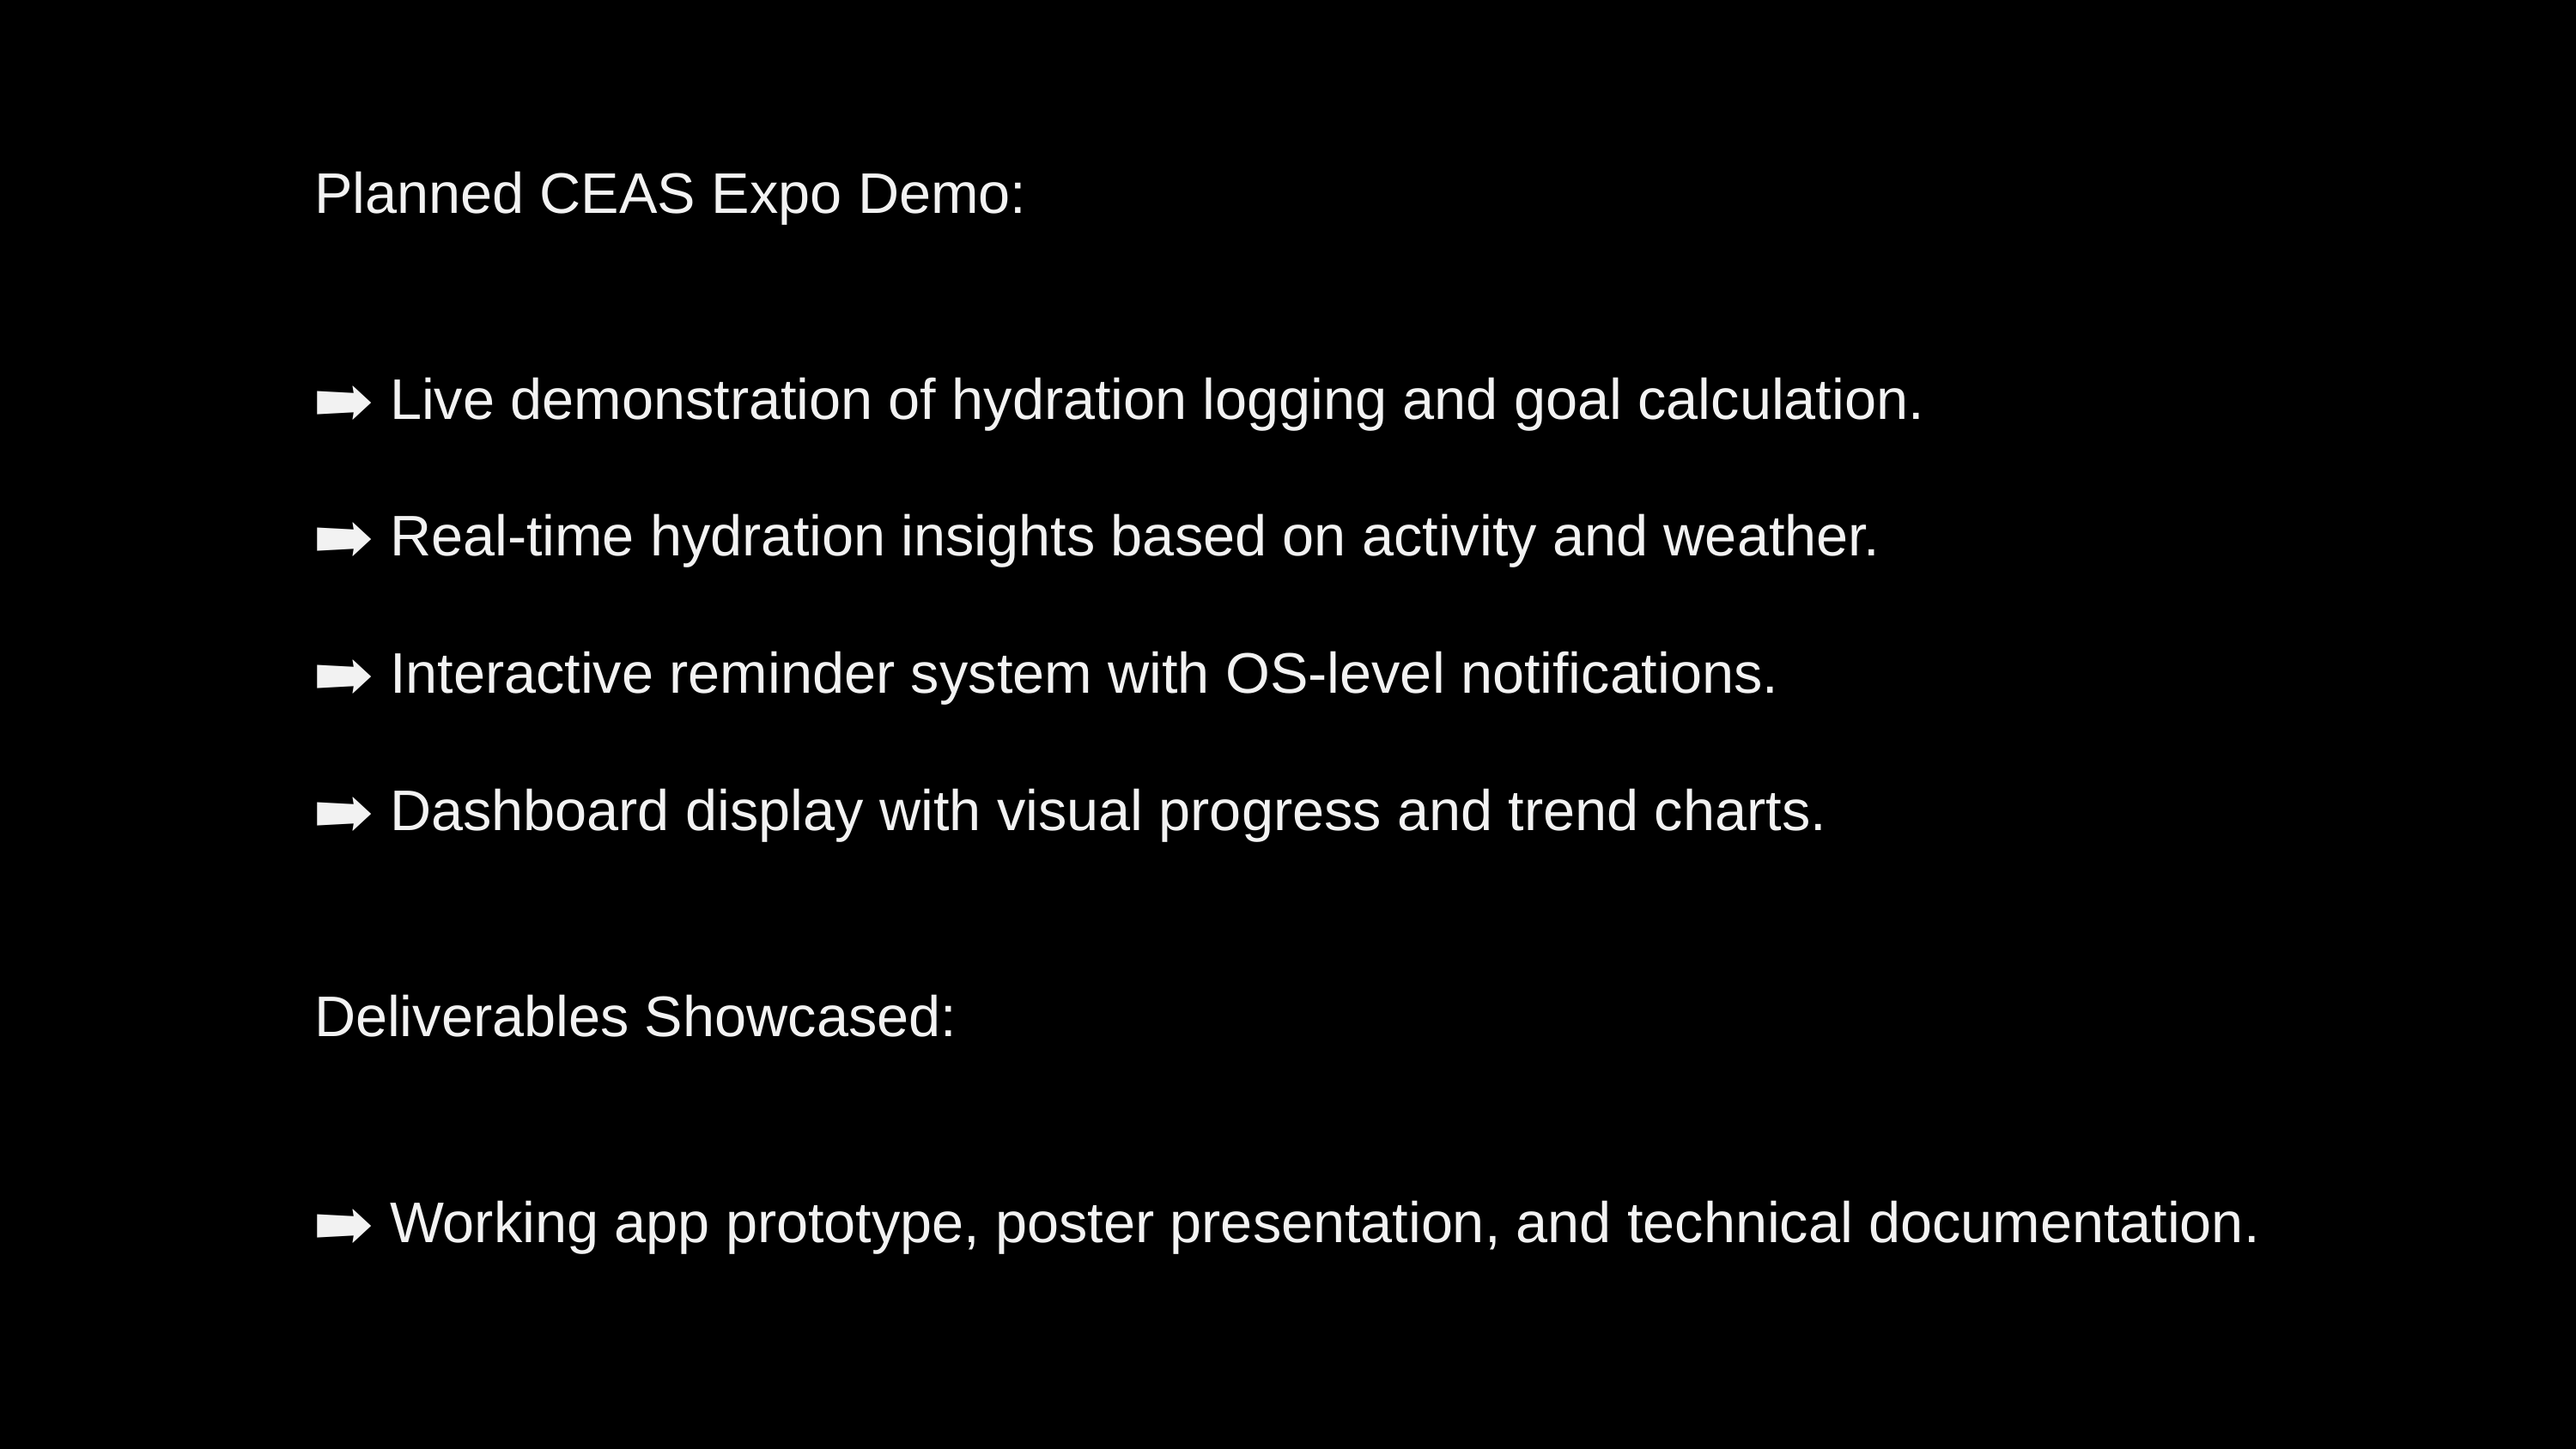

Planned CEAS Expo Demo:

➡️ Live demonstration of hydration logging and goal calculation.

➡️ Real-time hydration insights based on activity and weather.

➡️ Interactive reminder system with OS-level notifications.

➡️ Dashboard display with visual progress and trend charts.

Deliverables Showcased:

➡️ Working app prototype, poster presentation, and technical documentation.